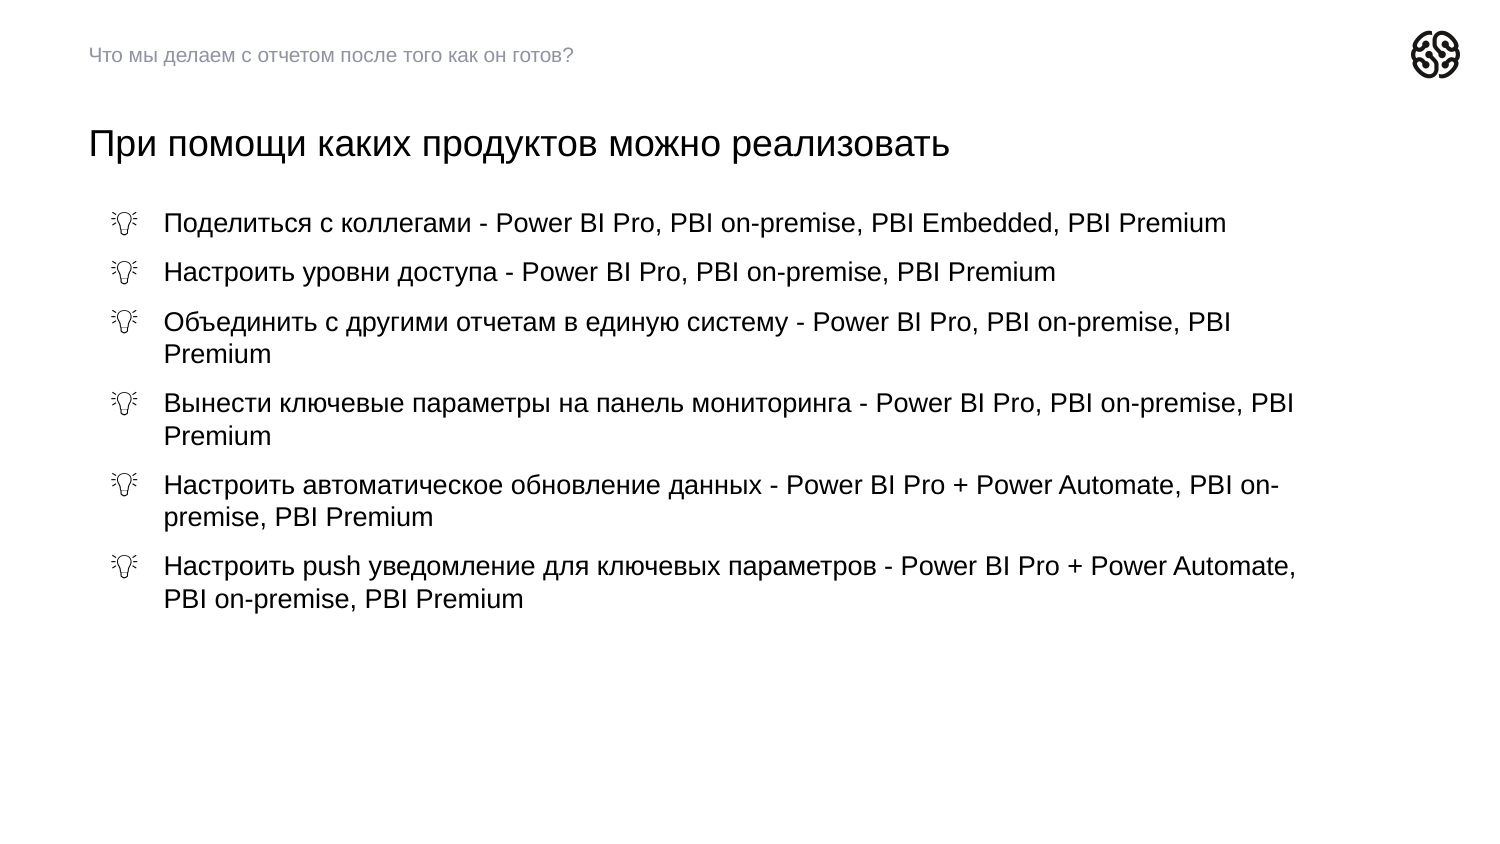

Что мы делаем с отчетом после того как он готов?
# При помощи каких продуктов можно реализовать
Поделиться с коллегами - Power BI Pro, PBI on-premise, PBI Embedded, PBI Premium
Настроить уровни доступа - Power BI Pro, PBI on-premise, PBI Premium
Объединить с другими отчетам в единую систему - Power BI Pro, PBI on-premise, PBI Premium
Вынести ключевые параметры на панель мониторинга - Power BI Pro, PBI on-premise, PBI Premium
Настроить автоматическое обновление данных - Power BI Pro + Power Automate, PBI on-premise, PBI Premium
Настроить push уведомление для ключевых параметров - Power BI Pro + Power Automate, PBI on-premise, PBI Premium